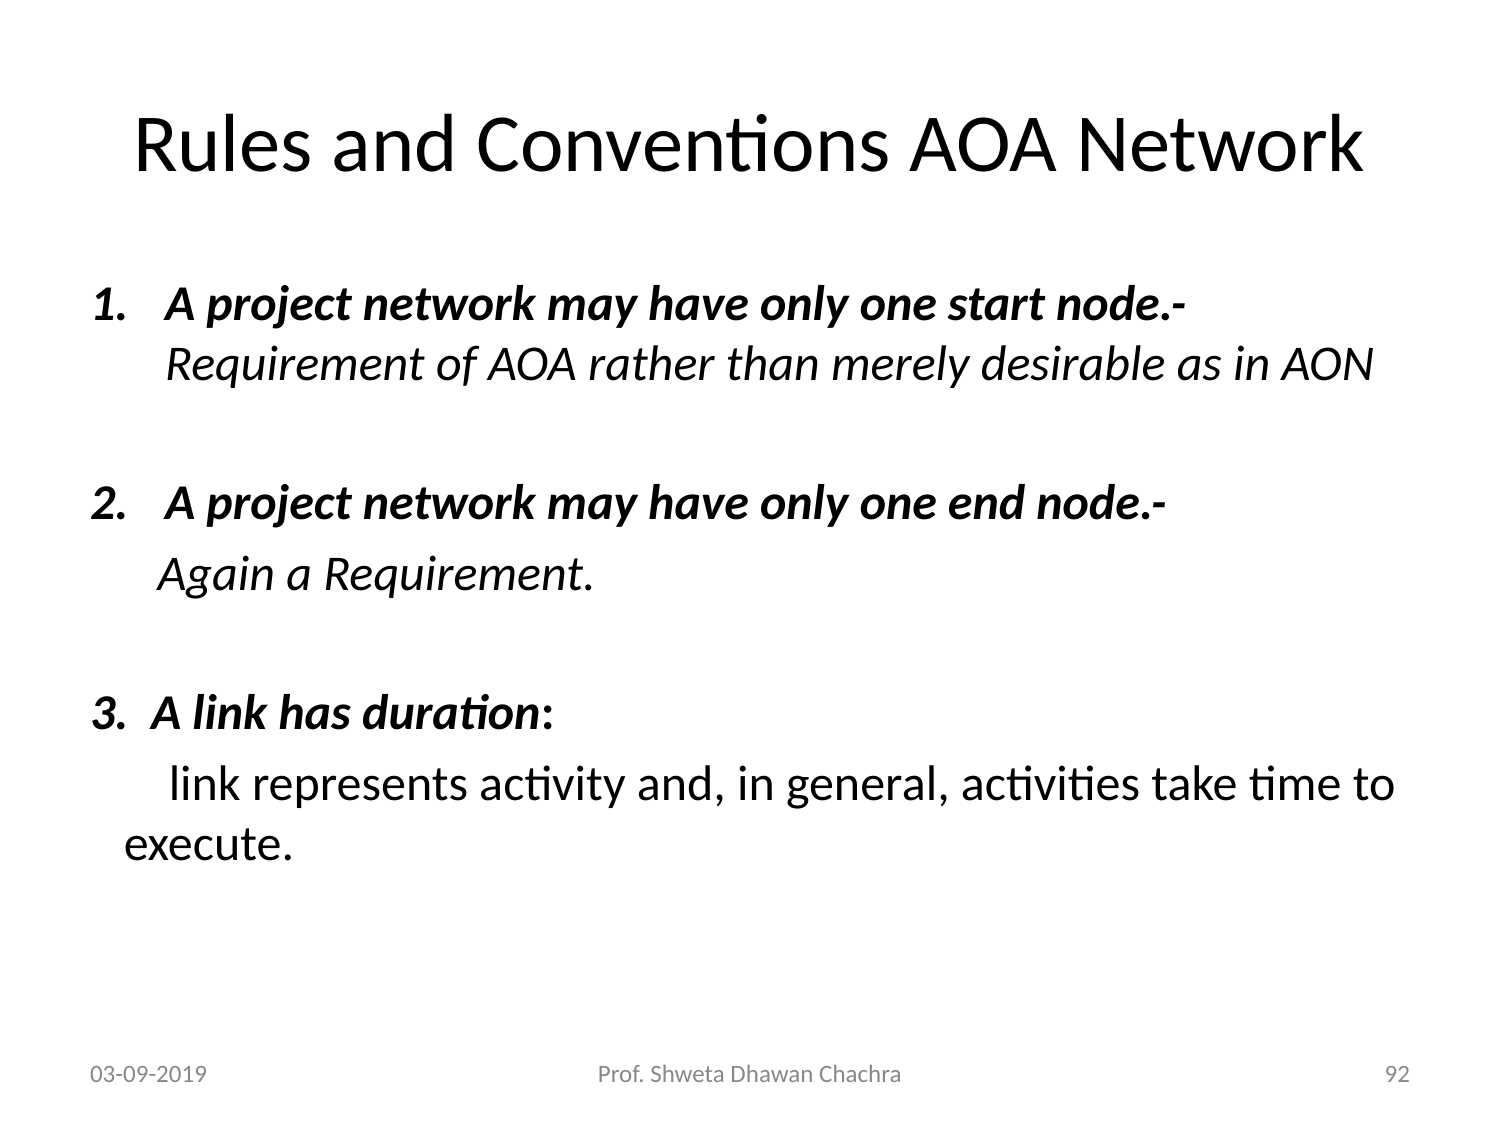

# Rules and Conventions AOA Network
A project network may have only one start node.- Requirement of AOA rather than merely desirable as in AON

A project network may have only one end node.-
      Again a Requirement.

3.  A link has duration:
       link represents activity and, in general, activities take time to     execute.

03-09-2019
Prof. Shweta Dhawan Chachra
92